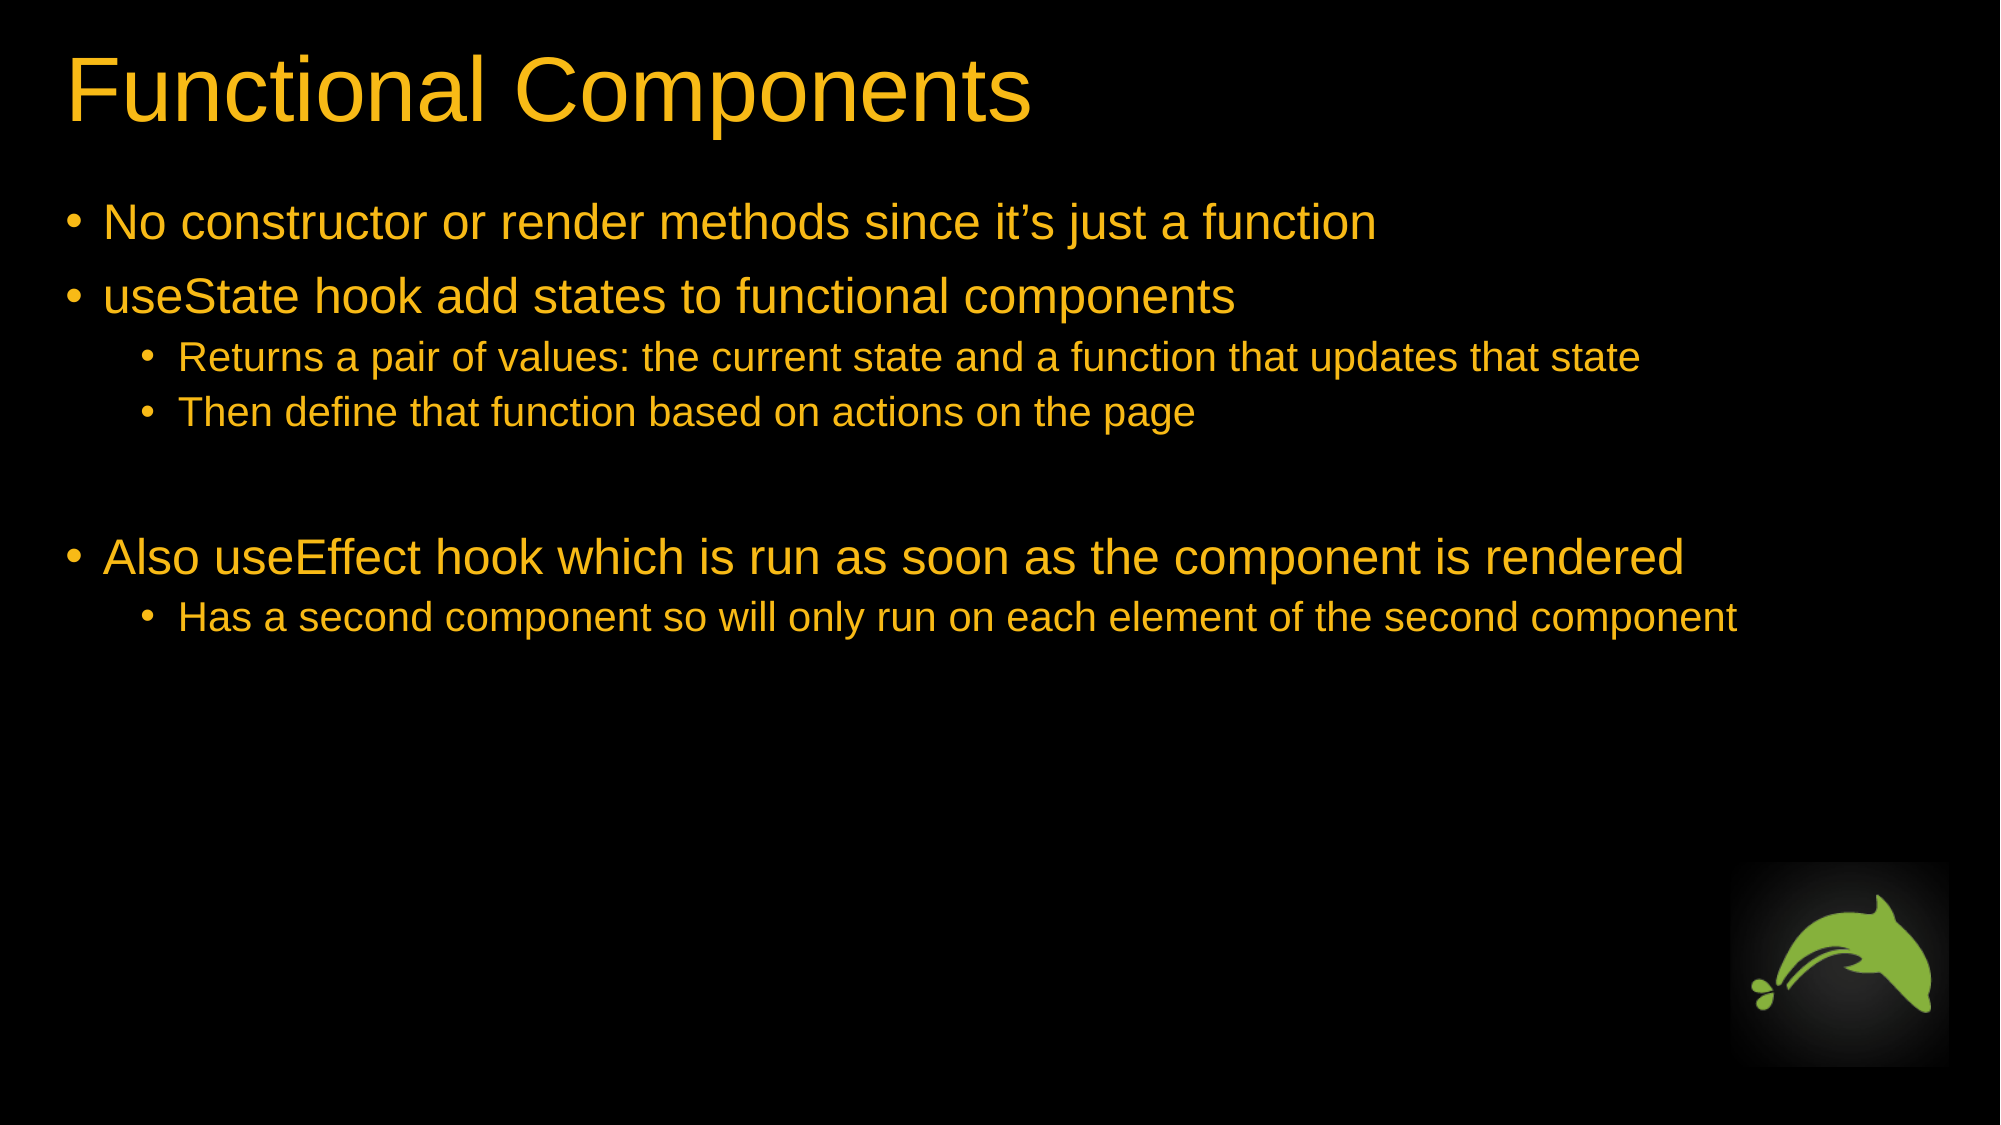

# Functional Components
No constructor or render methods since it’s just a function
useState hook add states to functional components
Returns a pair of values: the current state and a function that updates that state
Then define that function based on actions on the page

Also useEffect hook which is run as soon as the component is rendered
Has a second component so will only run on each element of the second component